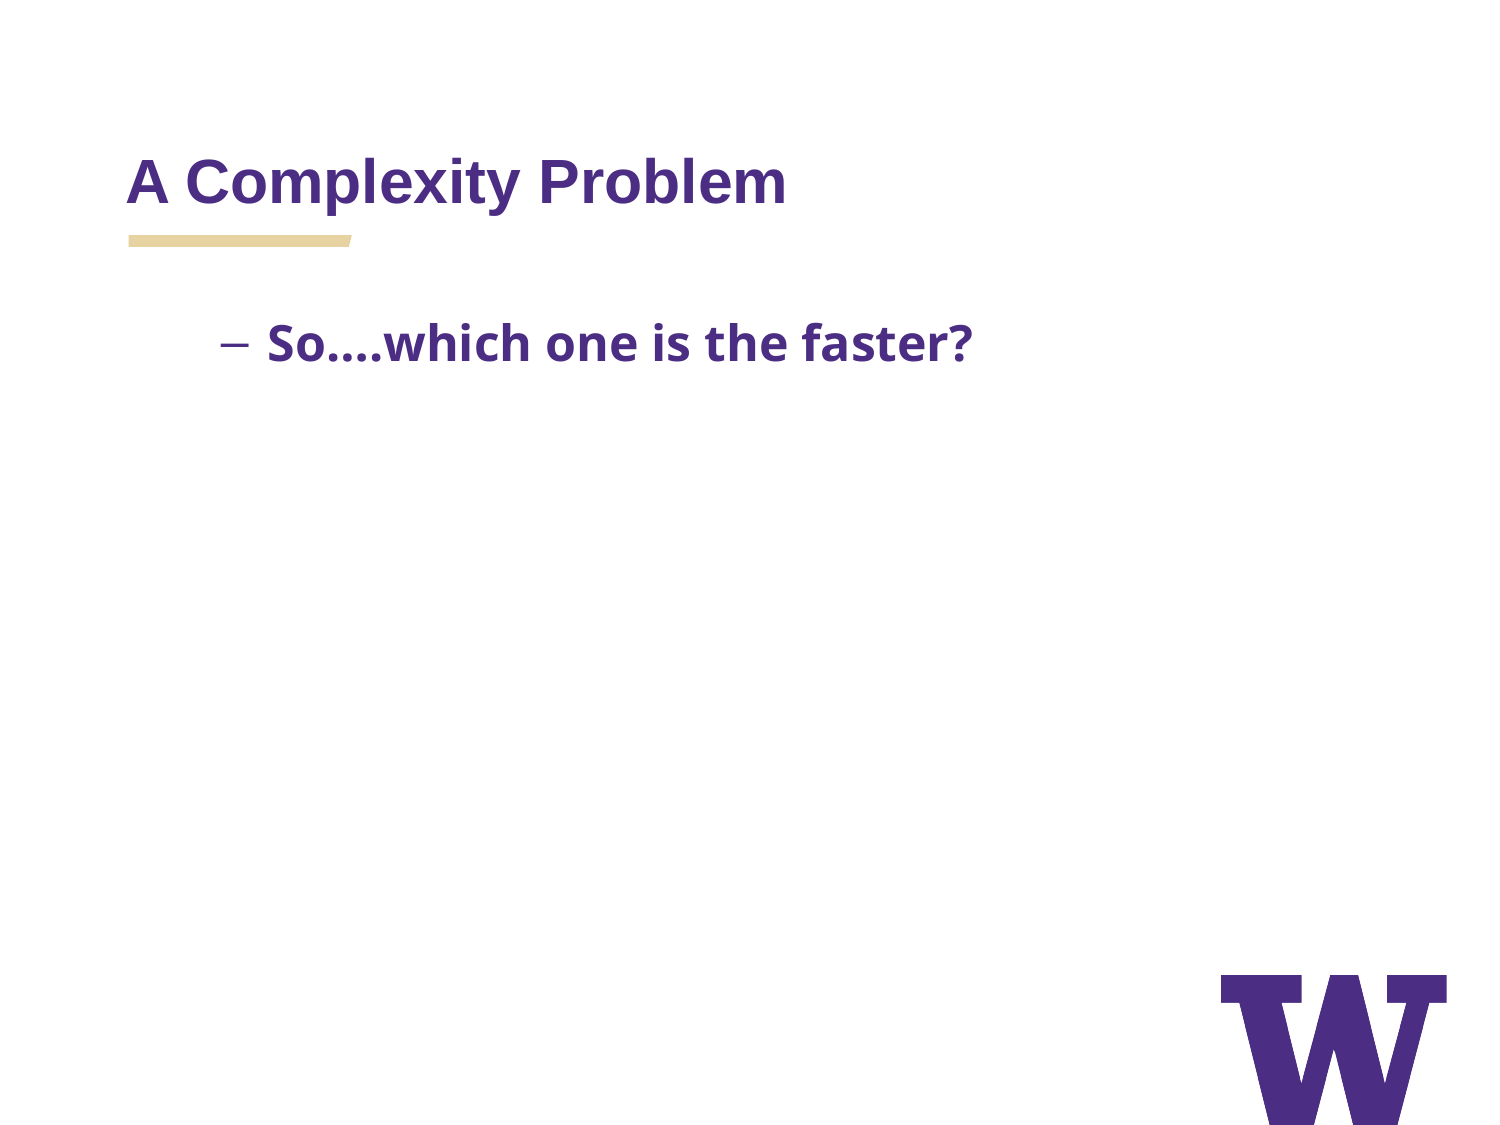

# A Complexity Problem

So….which one is the faster?

Bubble Sort vs Merge Sort

Recursion vs Iterative

Linear search vs binary search

Insertion in array and list